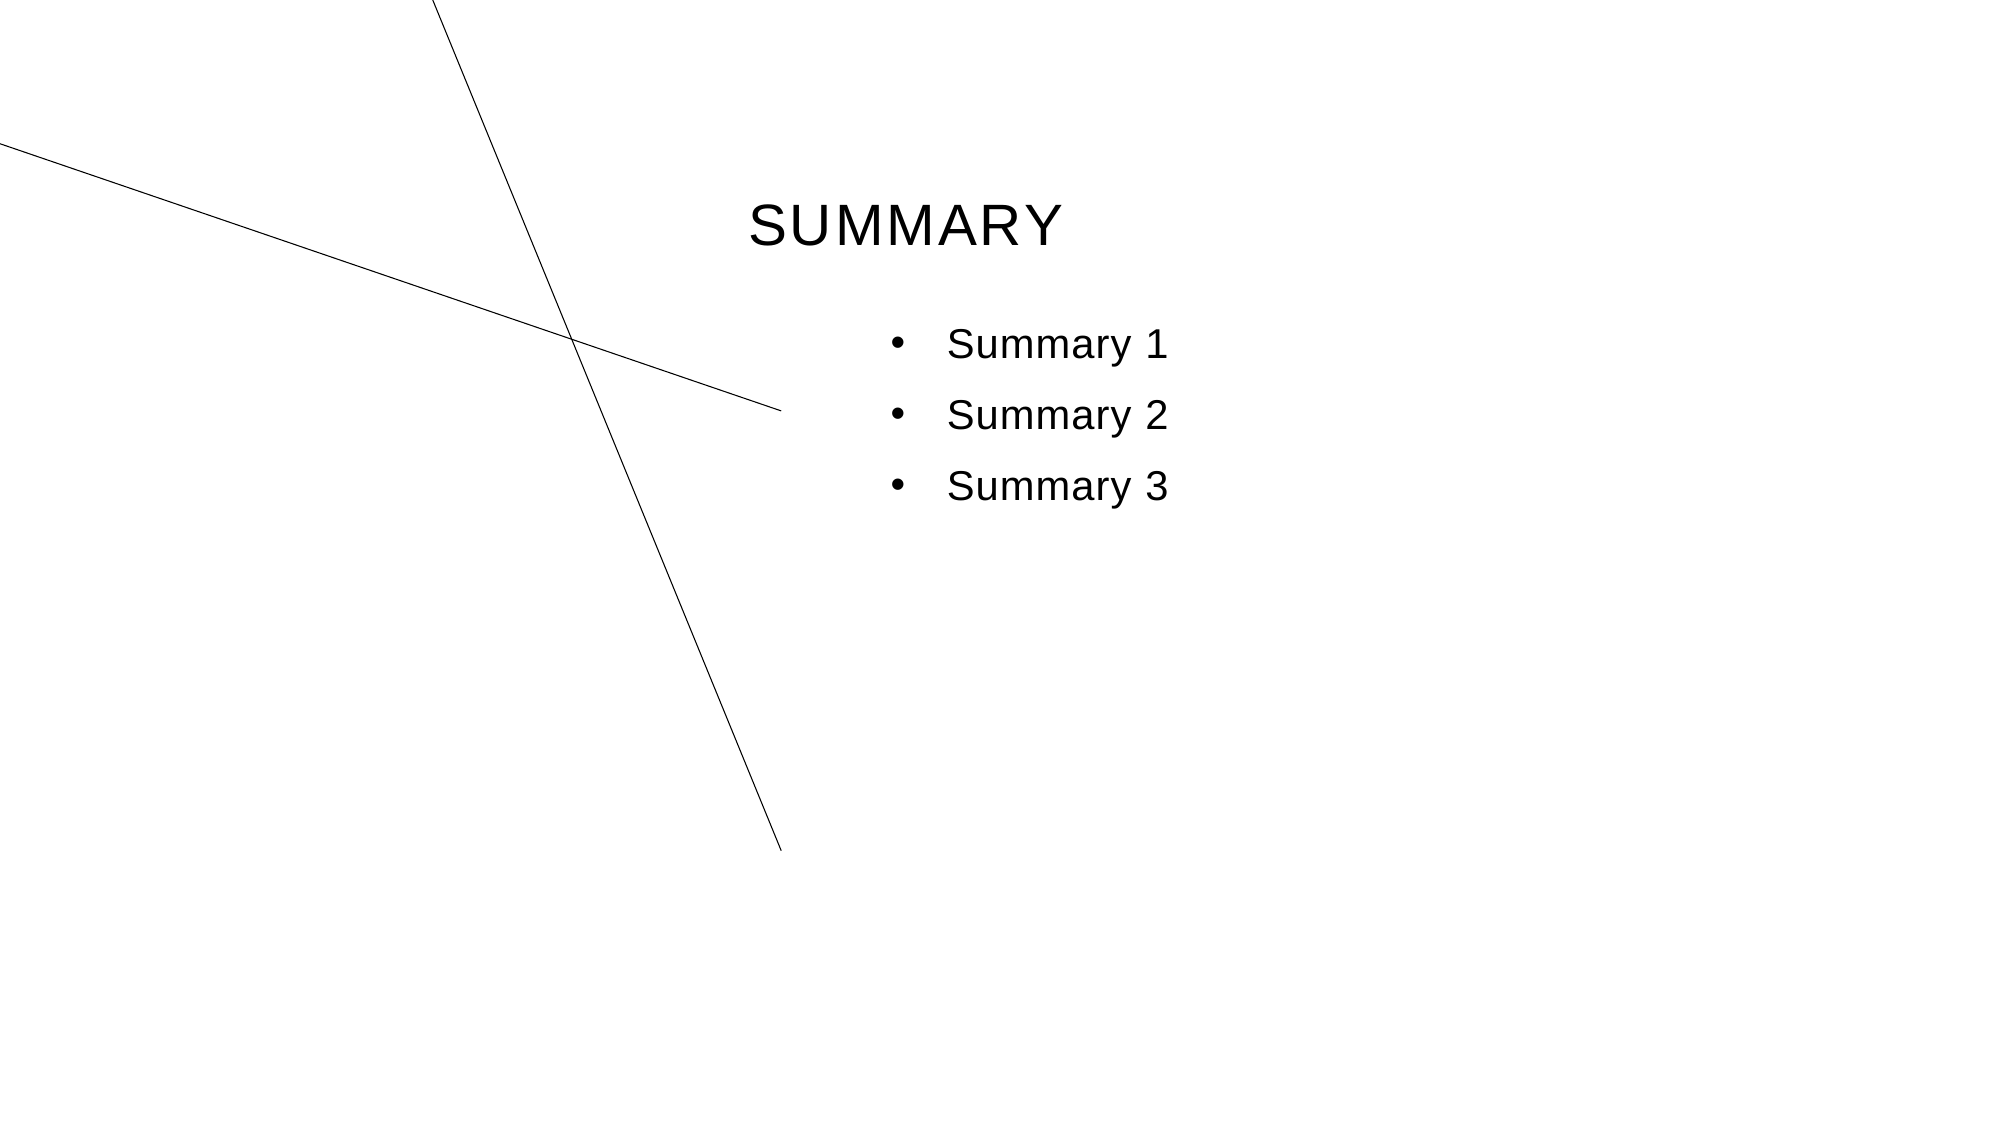

# SUMMARY
Summary 1
Summary 2
Summary 3